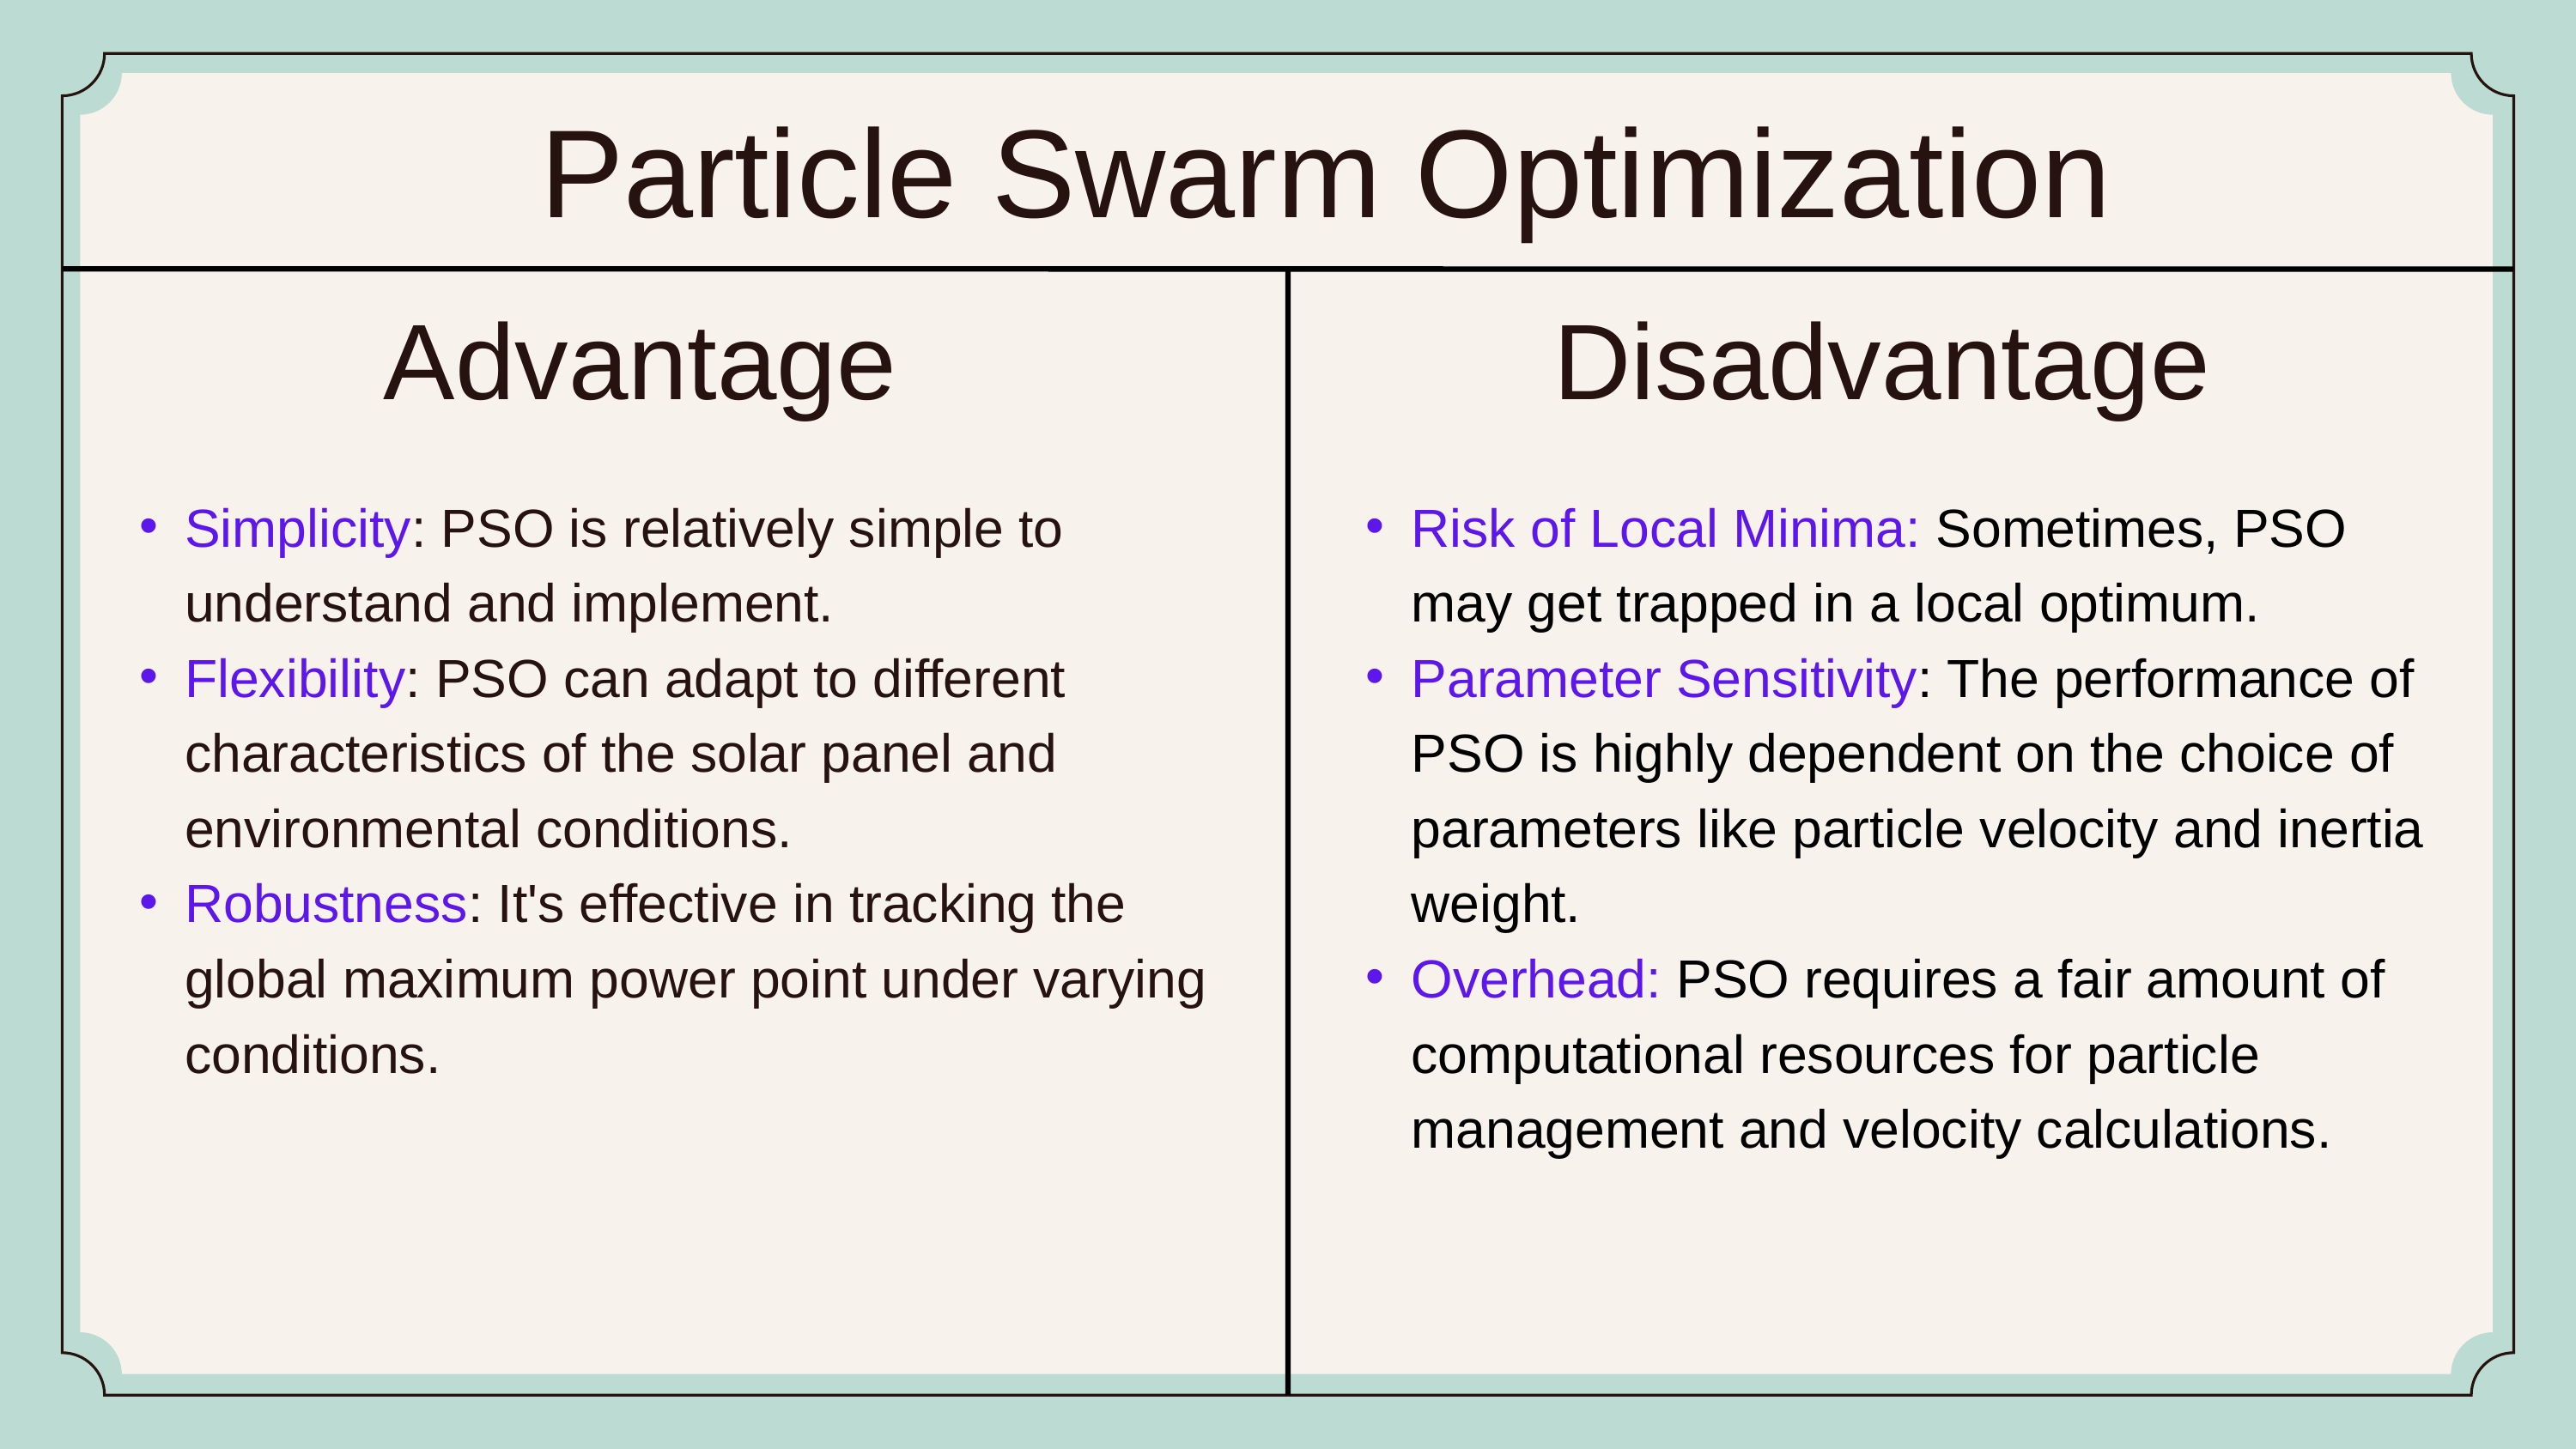

Particle Swarm Optimization

Advantage
Disadvantage
Simplicity: PSO is relatively simple to understand and implement.
Flexibility: PSO can adapt to different characteristics of the solar panel and environmental conditions.
Robustness: It's effective in tracking the global maximum power point under varying conditions.

Risk of Local Minima: Sometimes, PSO may get trapped in a local optimum.
Parameter Sensitivity: The performance of PSO is highly dependent on the choice of parameters like particle velocity and inertia weight.
Overhead: PSO requires a fair amount of computational resources for particle management and velocity calculations.